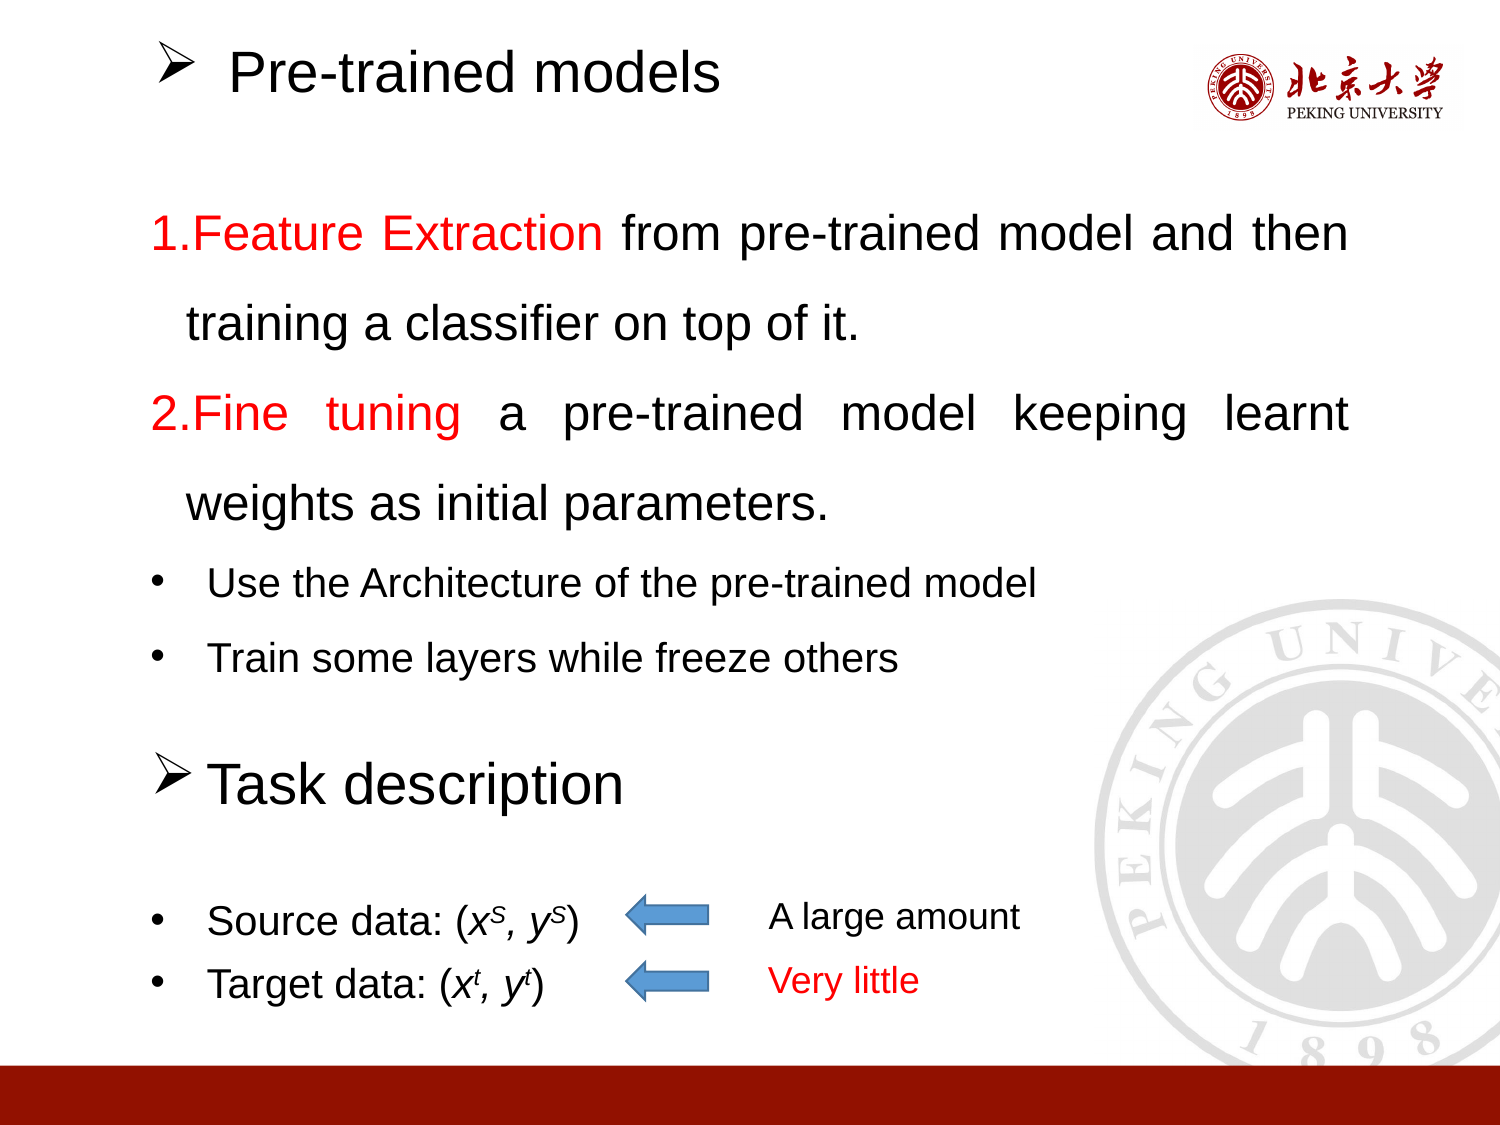

Pre-trained models
Feature Extraction from pre-trained model and then training a classifier on top of it.
Fine tuning a pre-trained model keeping learnt weights as initial parameters.
Use the Architecture of the pre-trained model
Train some layers while freeze others
Task description
Source data: (xS, yS)
Target data: (xt, yt)
A large amount

Very little